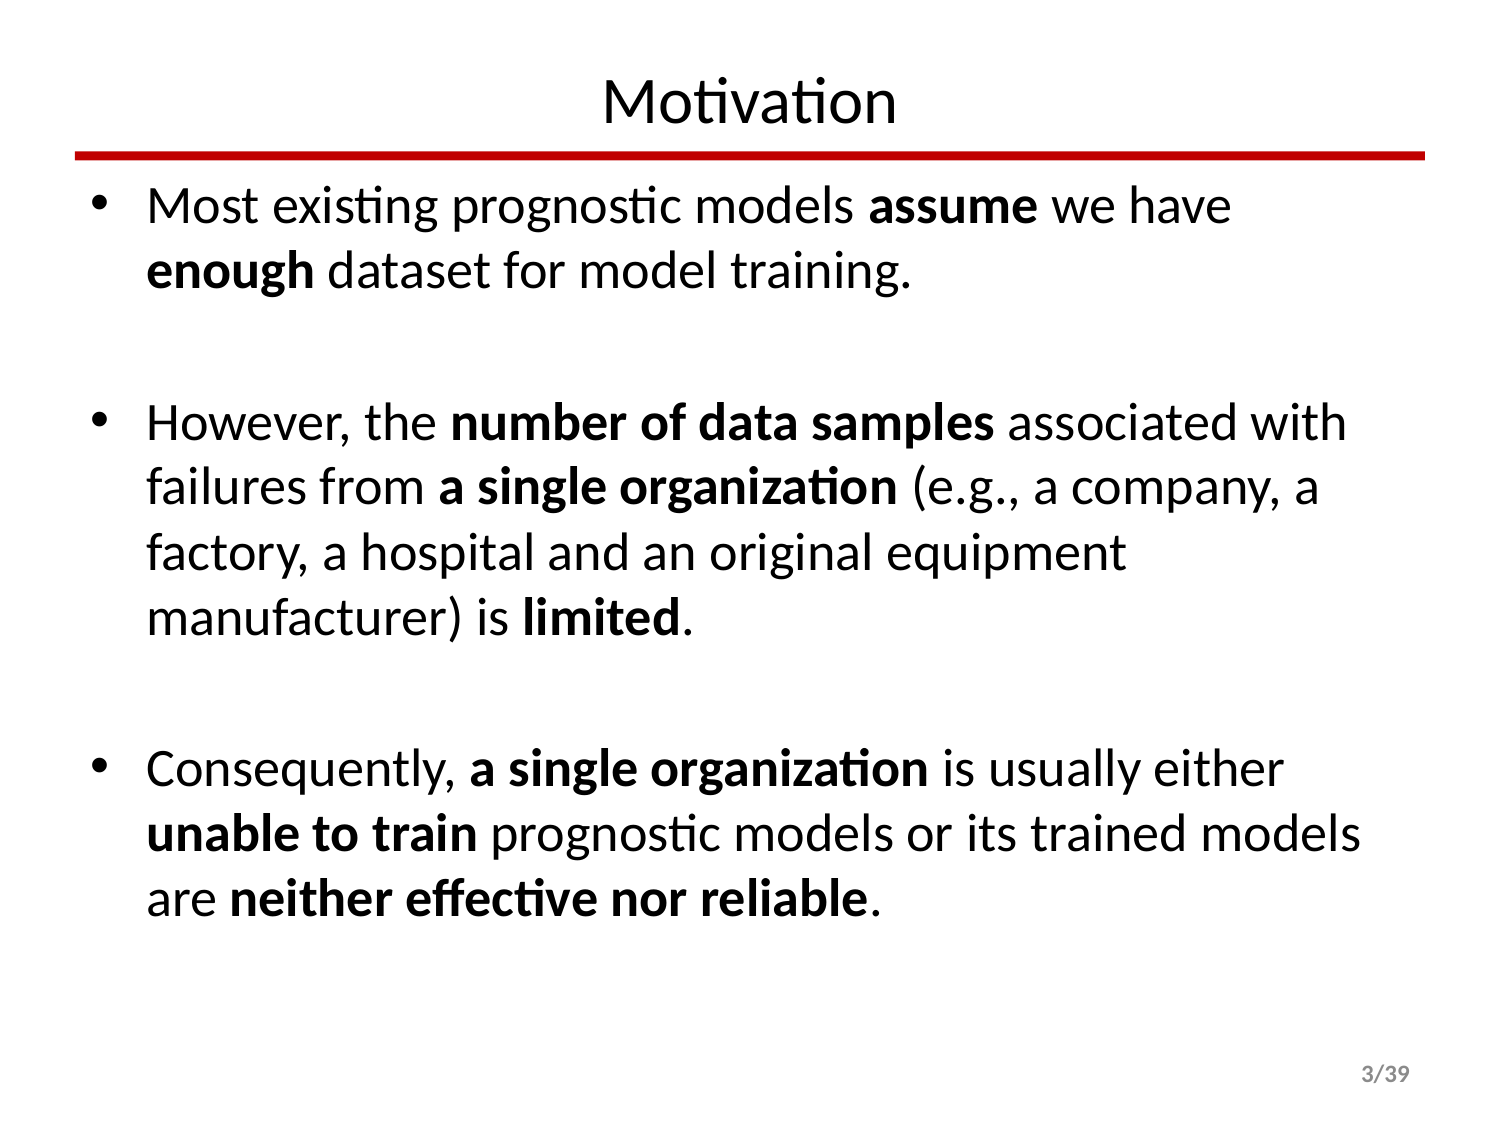

# Motivation
Most existing prognostic models assume we have enough dataset for model training.

However, the number of data samples associated with failures from a single organization (e.g., a company, a factory, a hospital and an original equipment manufacturer) is limited.

Consequently, a single organization is usually either unable to train prognostic models or its trained models are neither effective nor reliable.

3/39